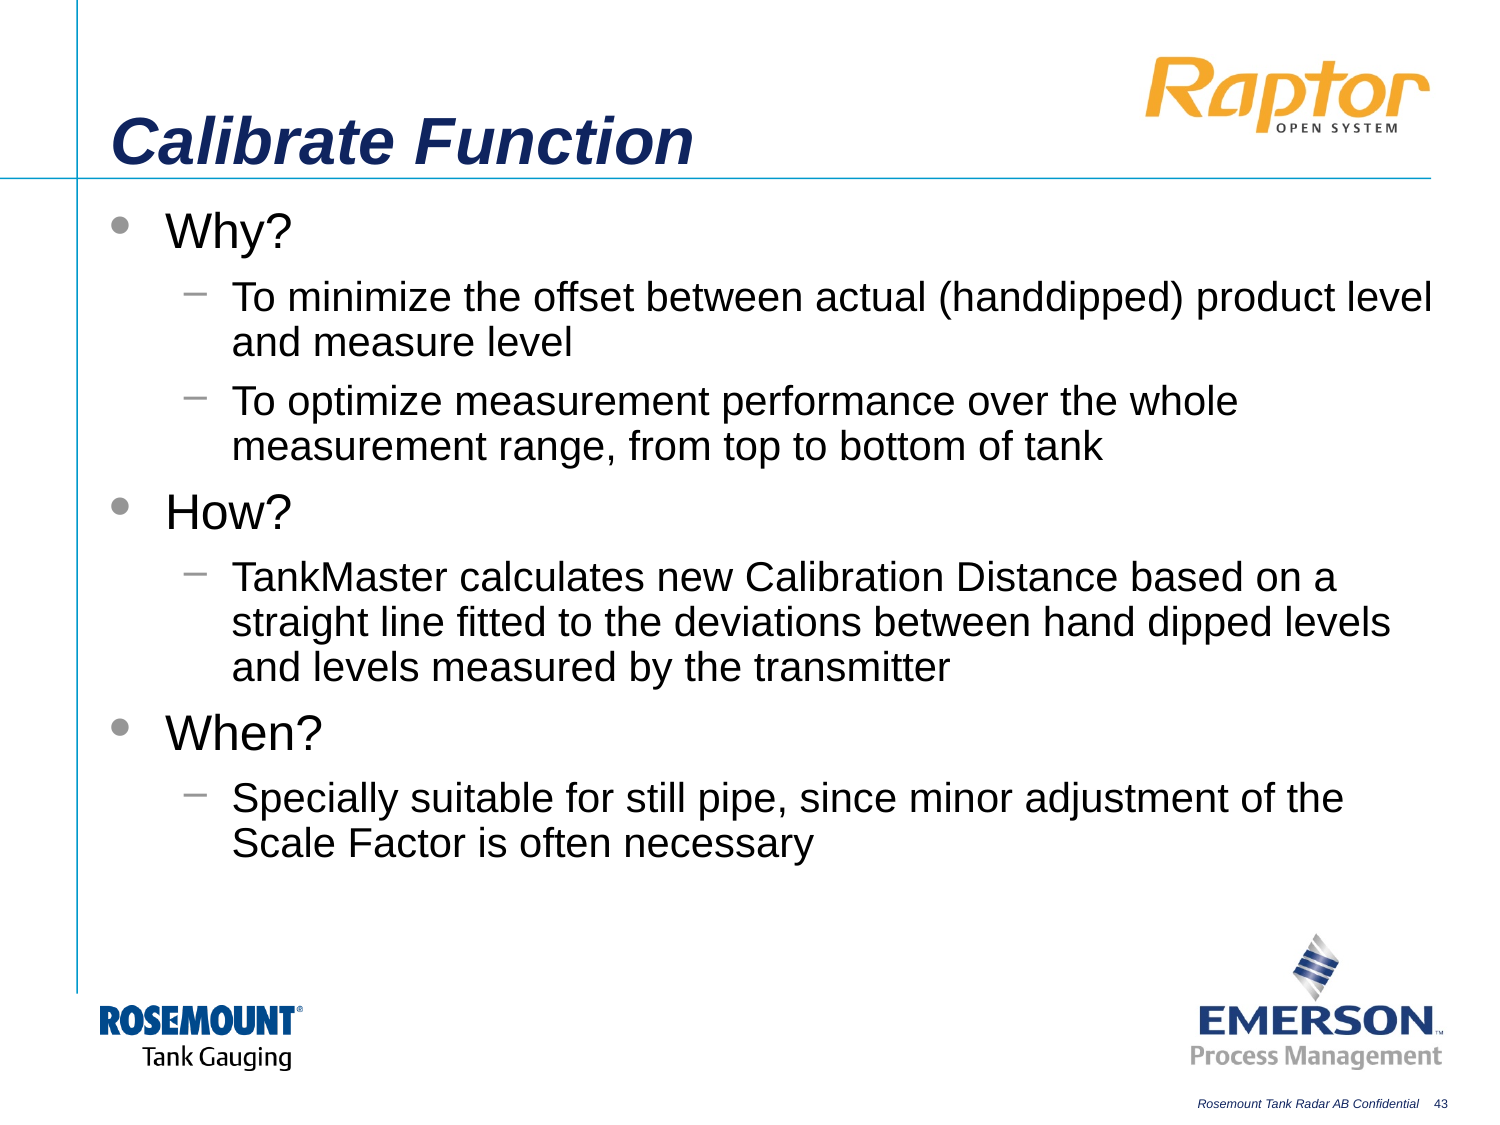

# Calibrate Function
Why?
To minimize the offset between actual (handdipped) product level and measure level
To optimize measurement performance over the whole measurement range, from top to bottom of tank
How?
TankMaster calculates new Calibration Distance based on a straight line fitted to the deviations between hand dipped levels and levels measured by the transmitter
When?
Specially suitable for still pipe, since minor adjustment of the Scale Factor is often necessary
43